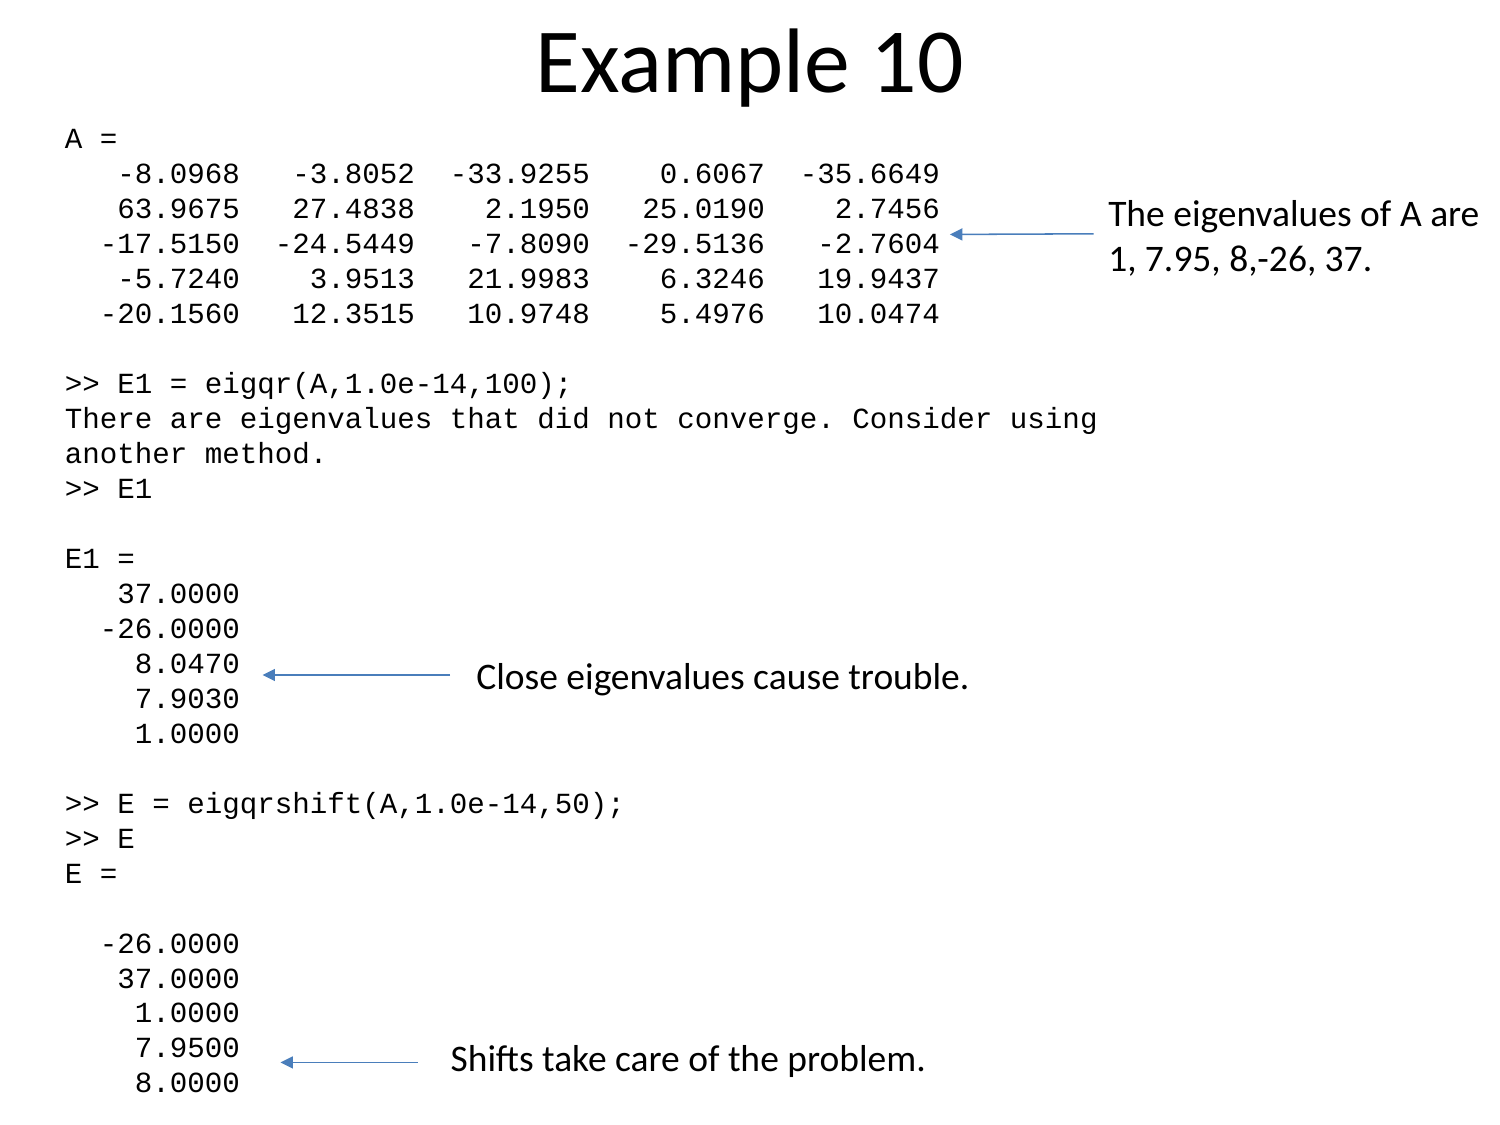

# Example 10
A =
   -8.0968   -3.8052  -33.9255    0.6067  -35.6649
   63.9675   27.4838    2.1950   25.0190    2.7456
  -17.5150  -24.5449   -7.8090  -29.5136   -2.7604
   -5.7240    3.9513   21.9983    6.3246   19.9437
  -20.1560   12.3515   10.9748    5.4976   10.0474

>> E1 = eigqr(A,1.0e-14,100);
There are eigenvalues that did not converge. Consider using another method.
>> E1

E1 =
   37.0000
  -26.0000
    8.0470
    7.9030
    1.0000

>> E = eigqrshift(A,1.0e-14,50);
>> E
E =

  -26.0000
   37.0000
    1.0000
    7.9500
    8.0000
The eigenvalues of A are
1, 7.95, 8,-26, 37.
Close eigenvalues cause trouble.
Shifts take care of the problem.